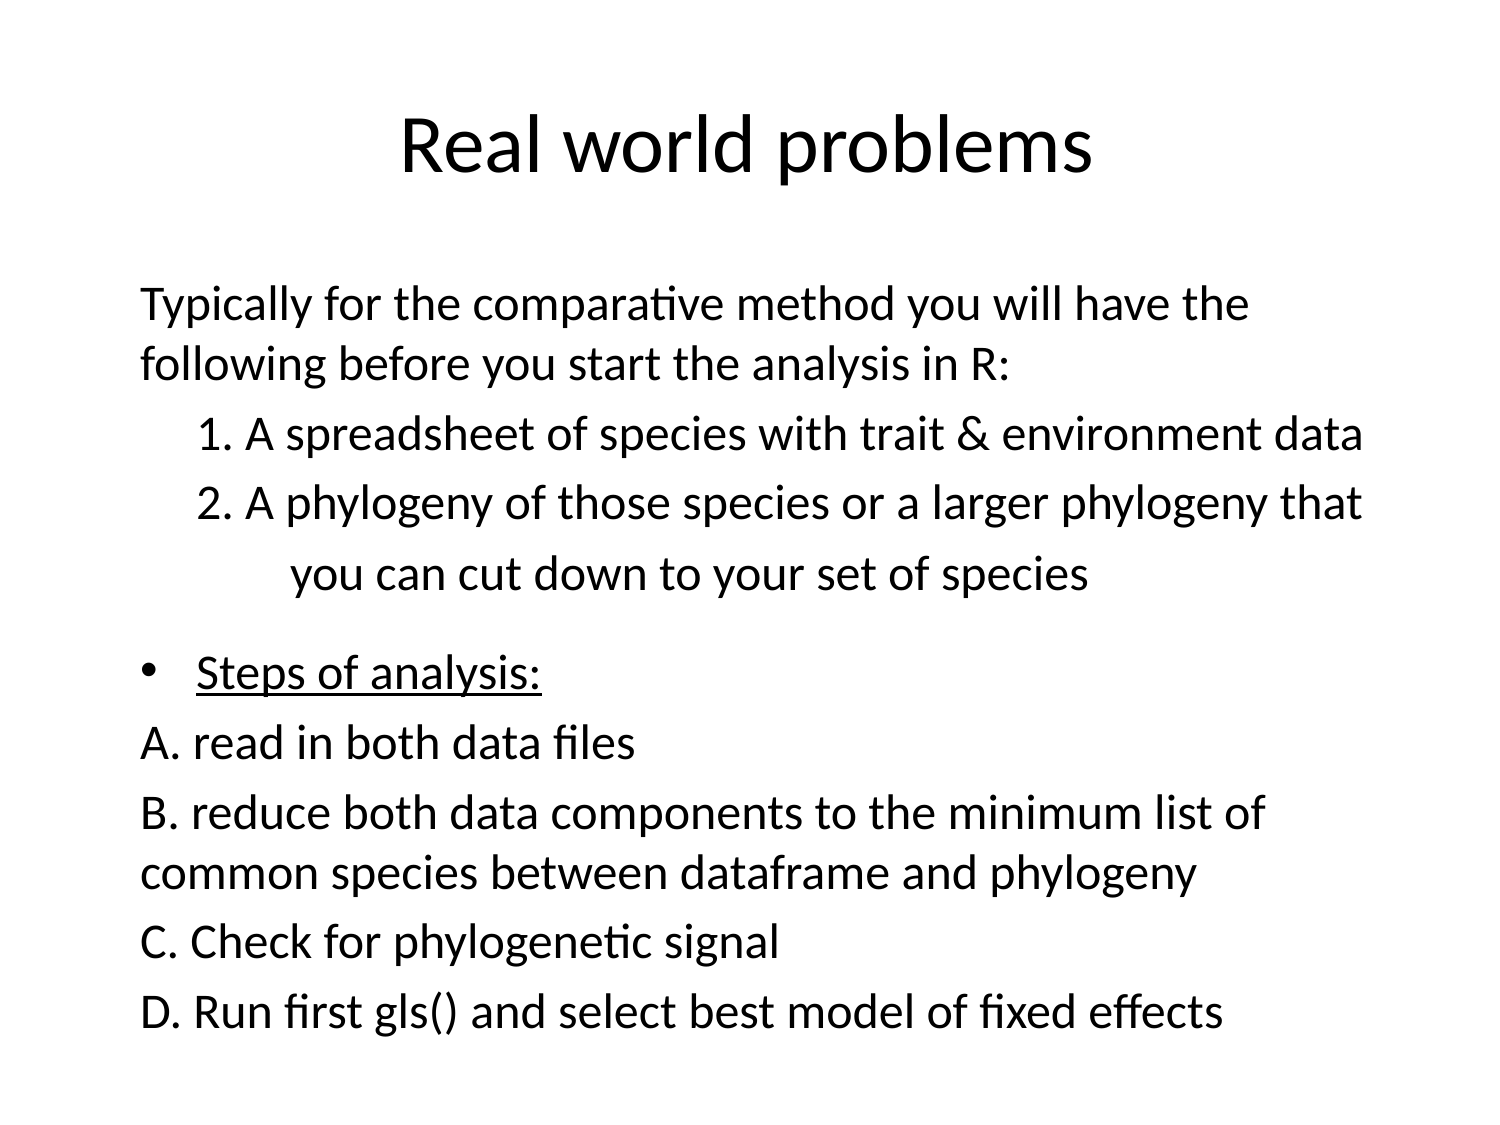

# Real world problems
Typically for the comparative method you will have the following before you start the analysis in R:
     1. A spreadsheet of species with trait & environment data
     2. A phylogeny of those species or a larger phylogeny that
	you can cut down to your set of species

Steps of analysis:
A. read in both data files
B. reduce both data components to the minimum list of common species between dataframe and phylogeny
C. Check for phylogenetic signal
D. Run first gls() and select best model of fixed effects